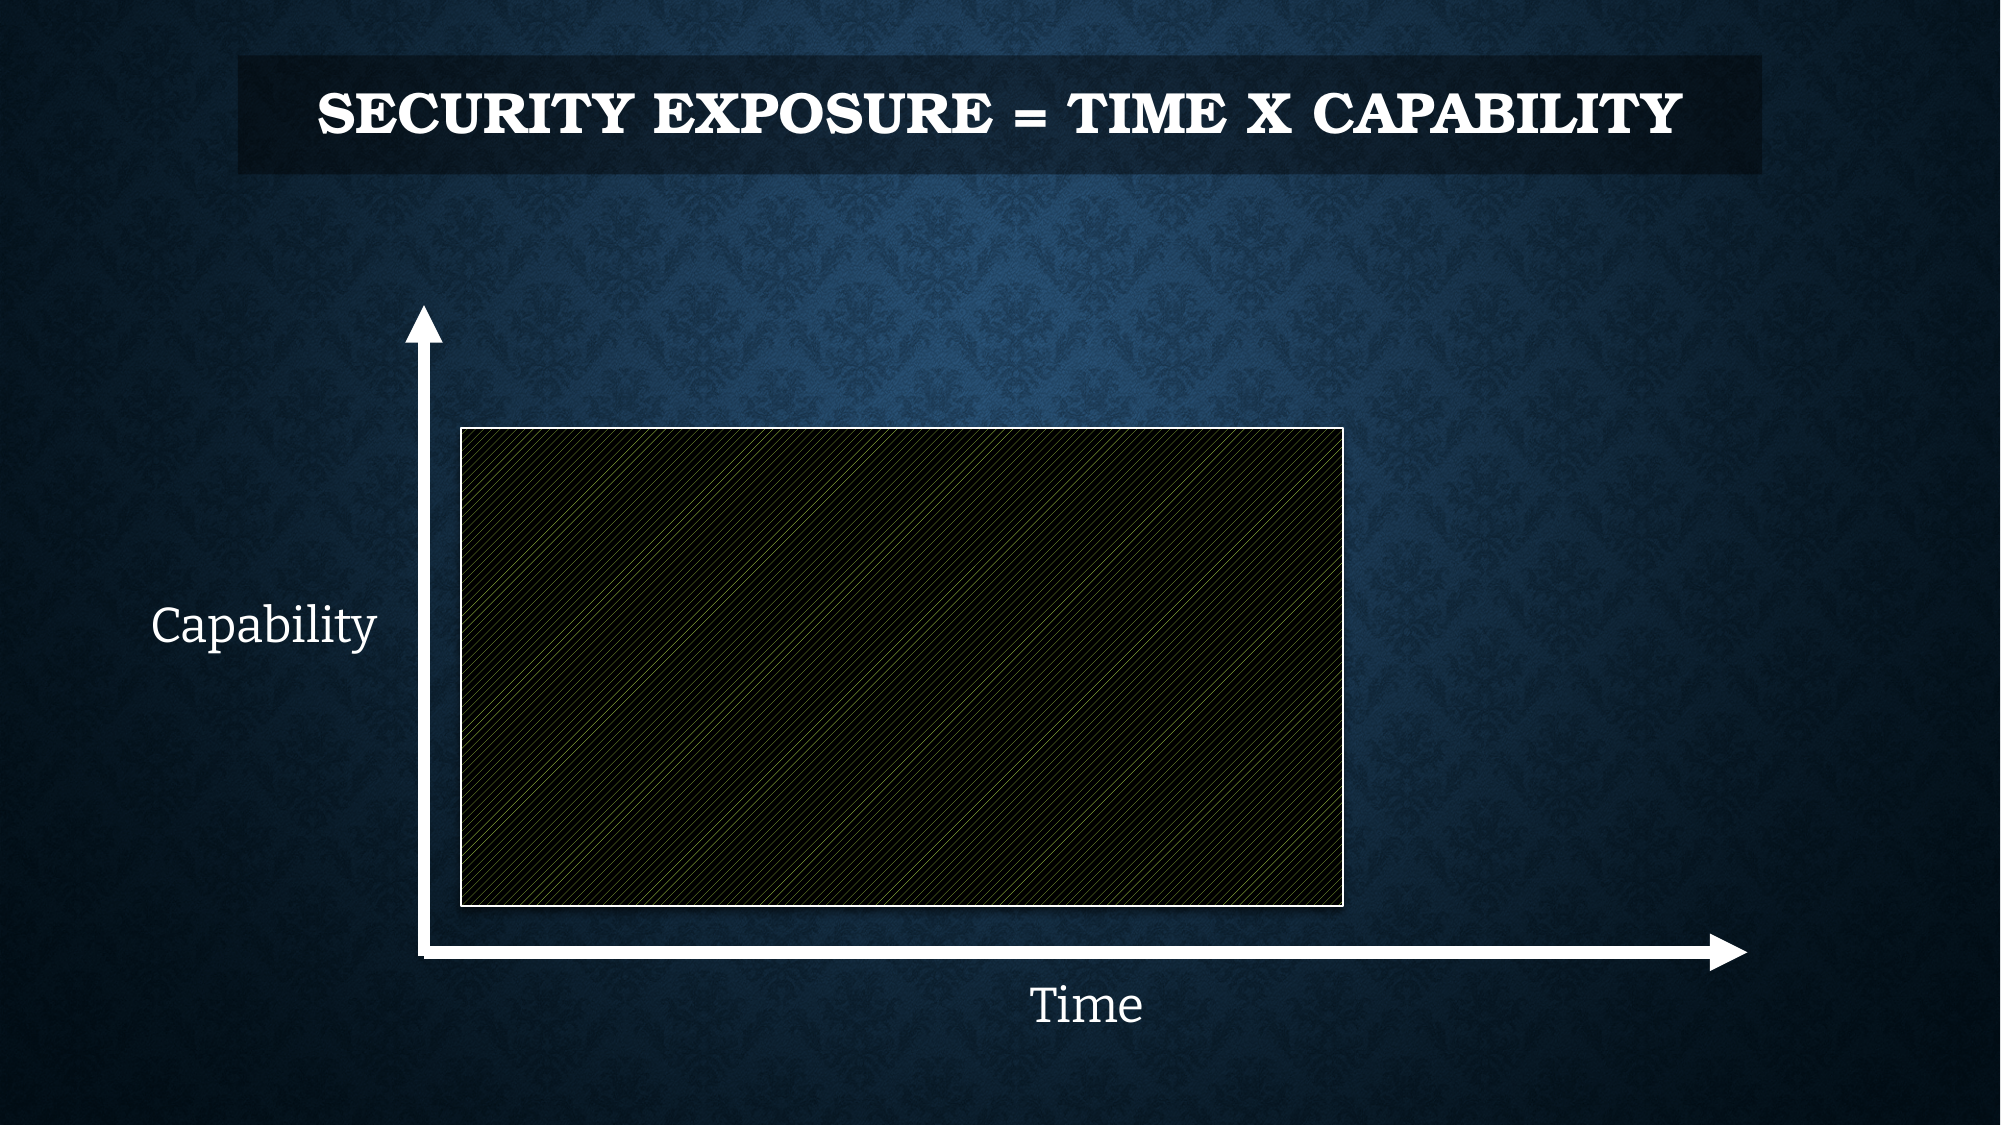

Security Exposure = Time X Capability

Capability
Time